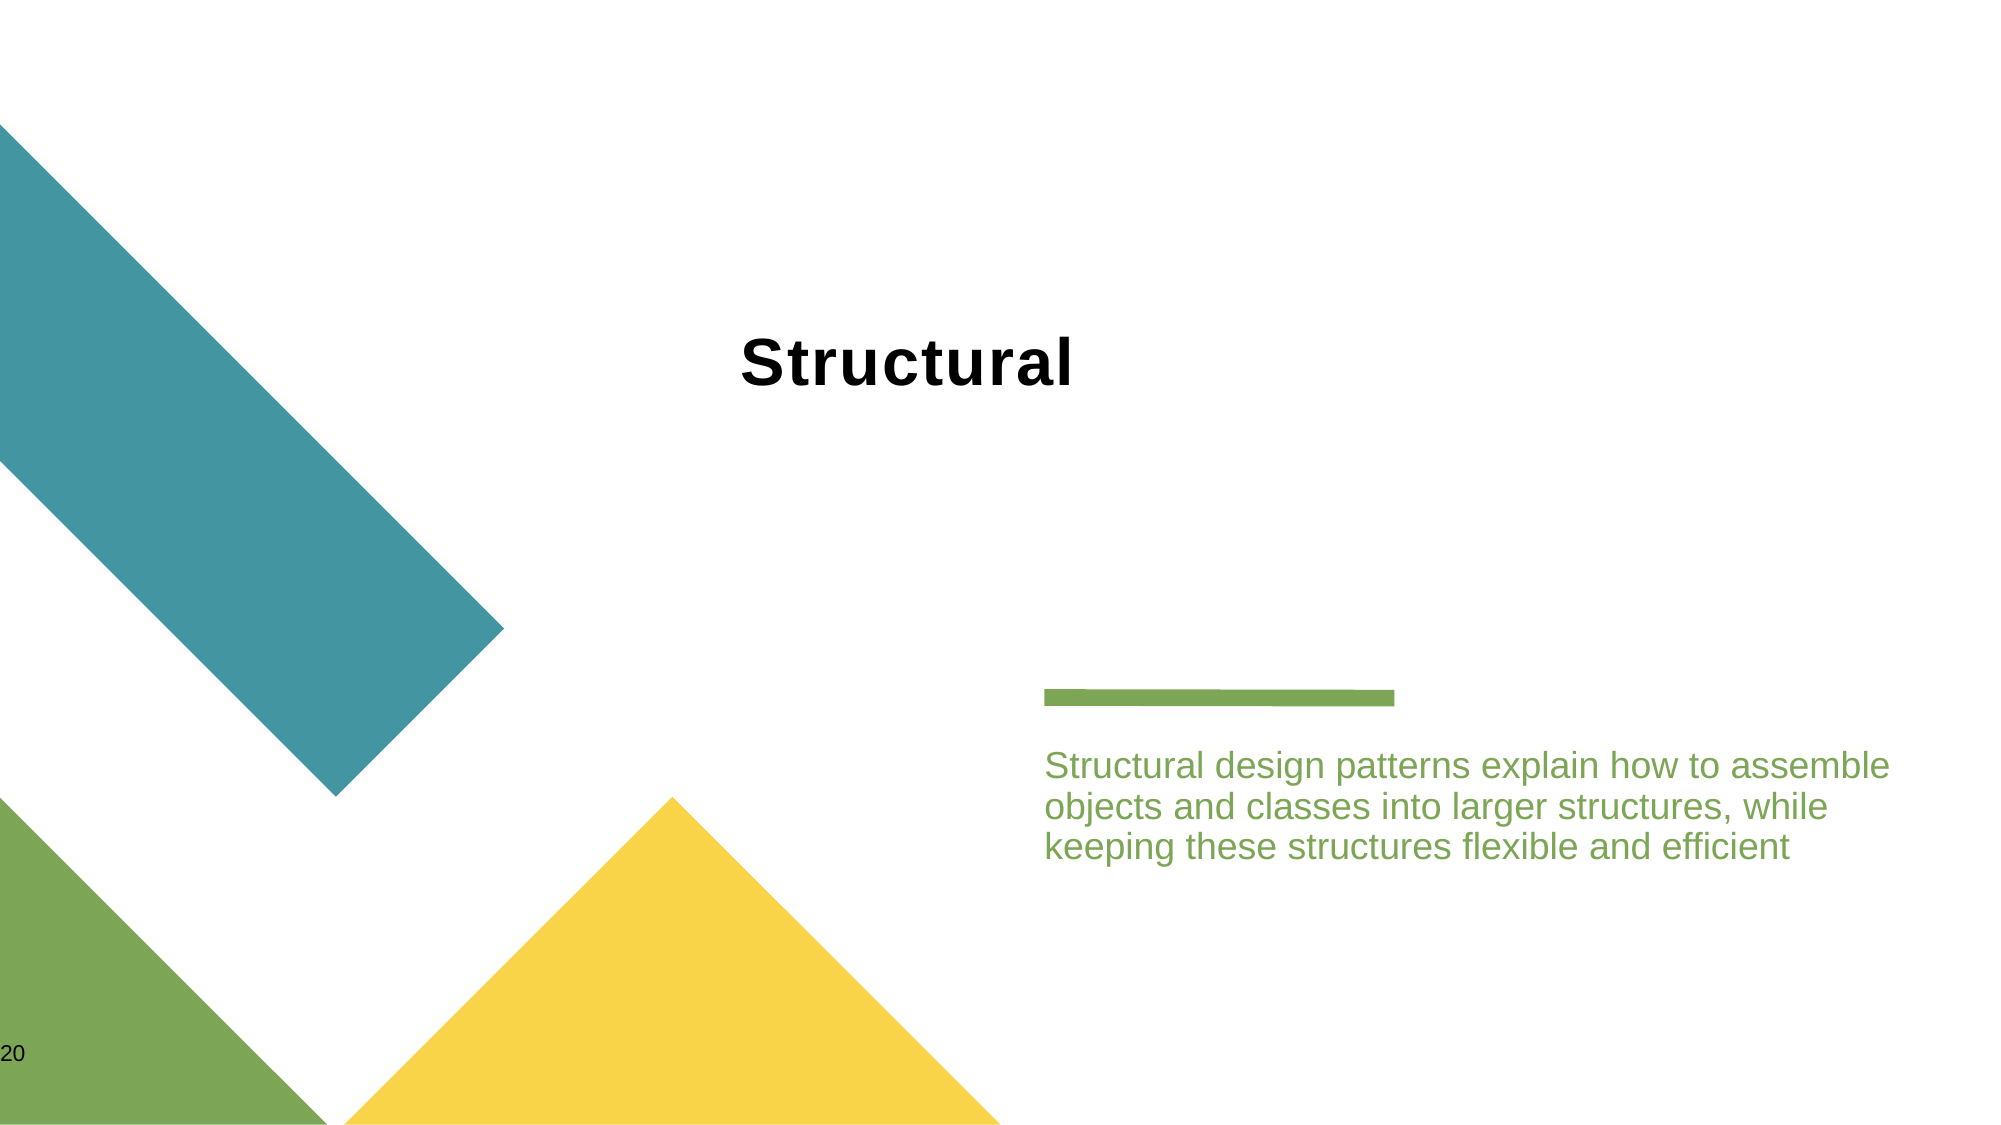

# Structural
Structural design patterns explain how to assemble objects and classes into larger structures, while keeping these structures flexible and efficient
20